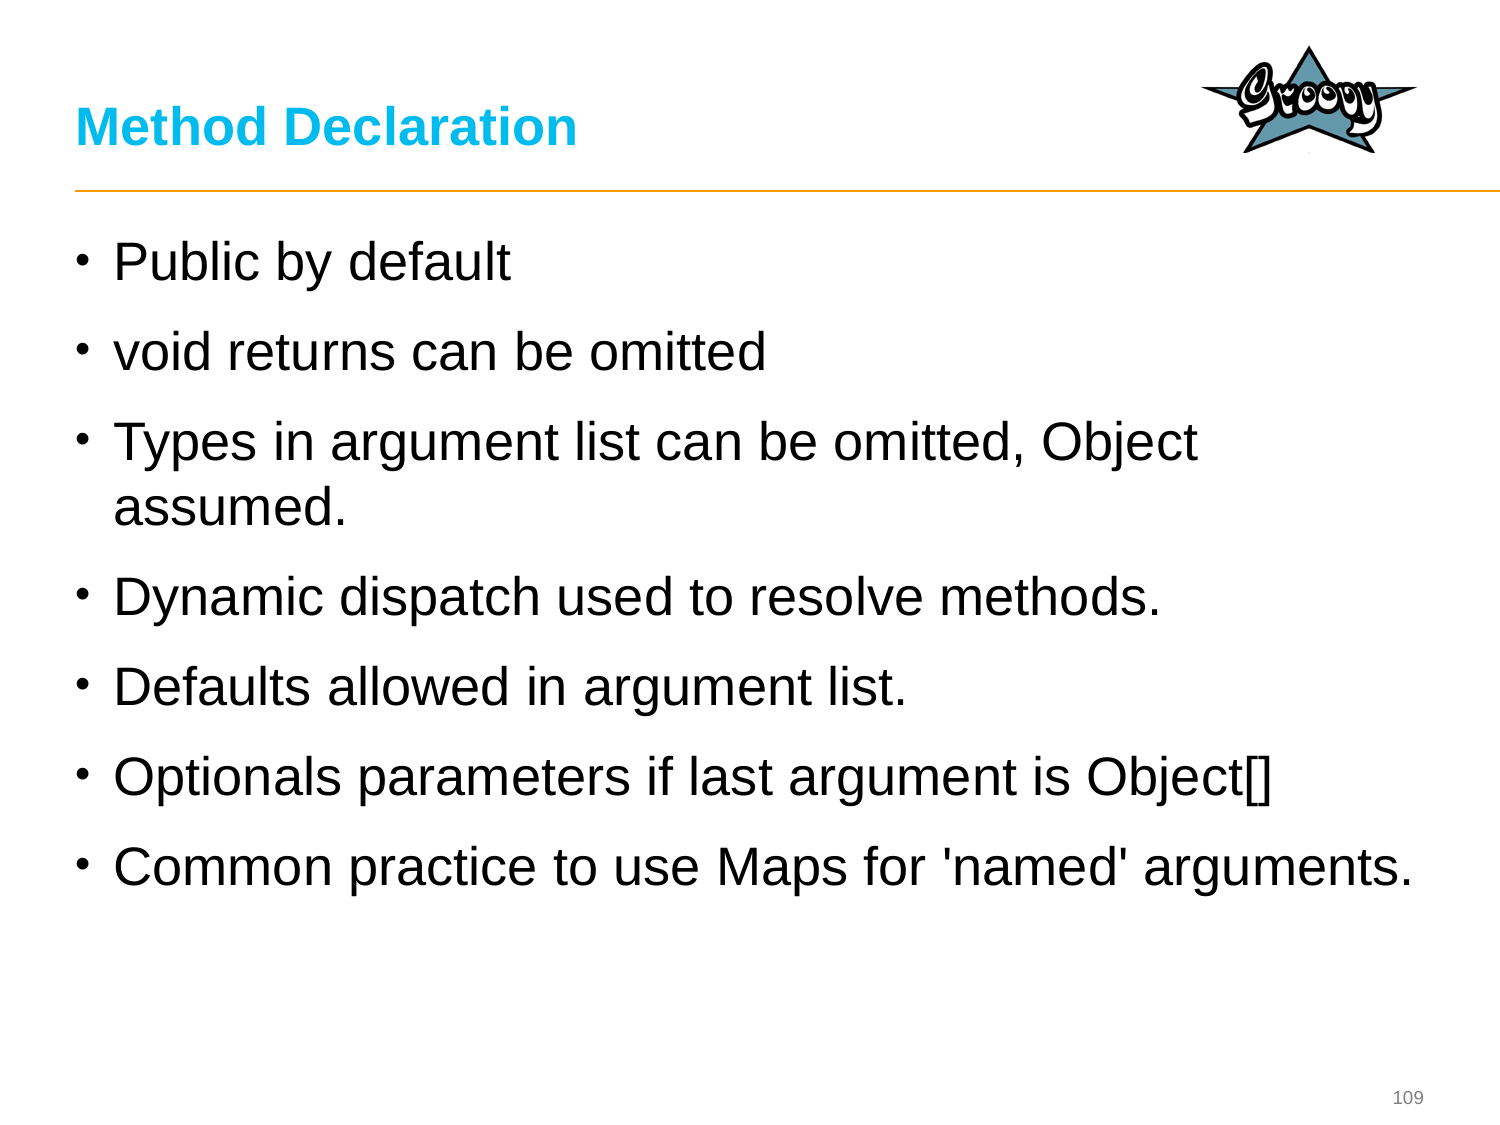

# Method Declaration
Public by default
void returns can be omitted
Types in argument list can be omitted, Object assumed.
Dynamic dispatch used to resolve methods.
Defaults allowed in argument list.
Optionals parameters if last argument is Object[]
Common practice to use Maps for 'named' arguments.